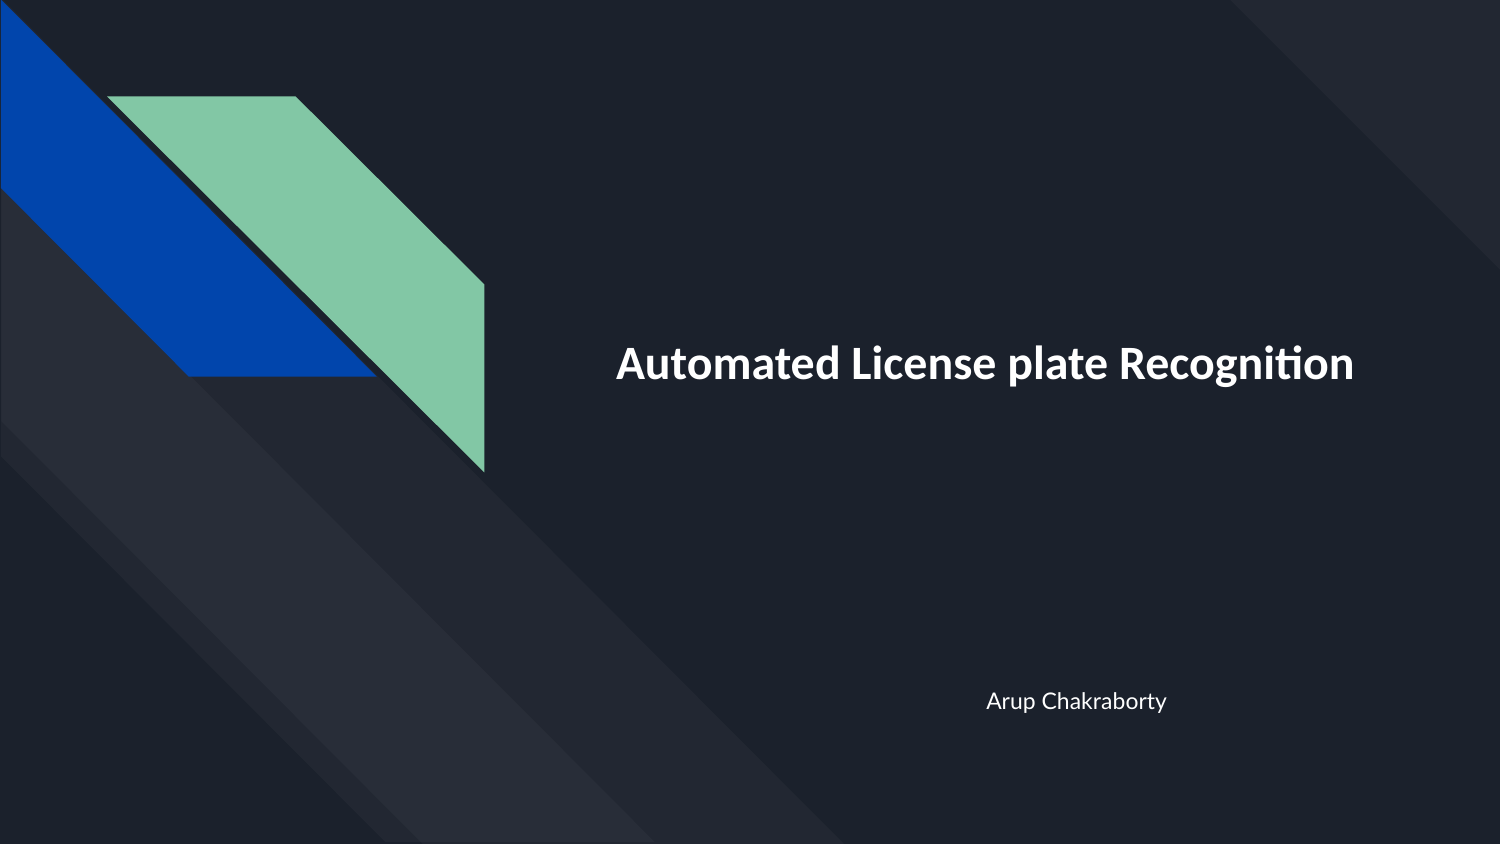

# Automated License plate Recognition
Arup Chakraborty